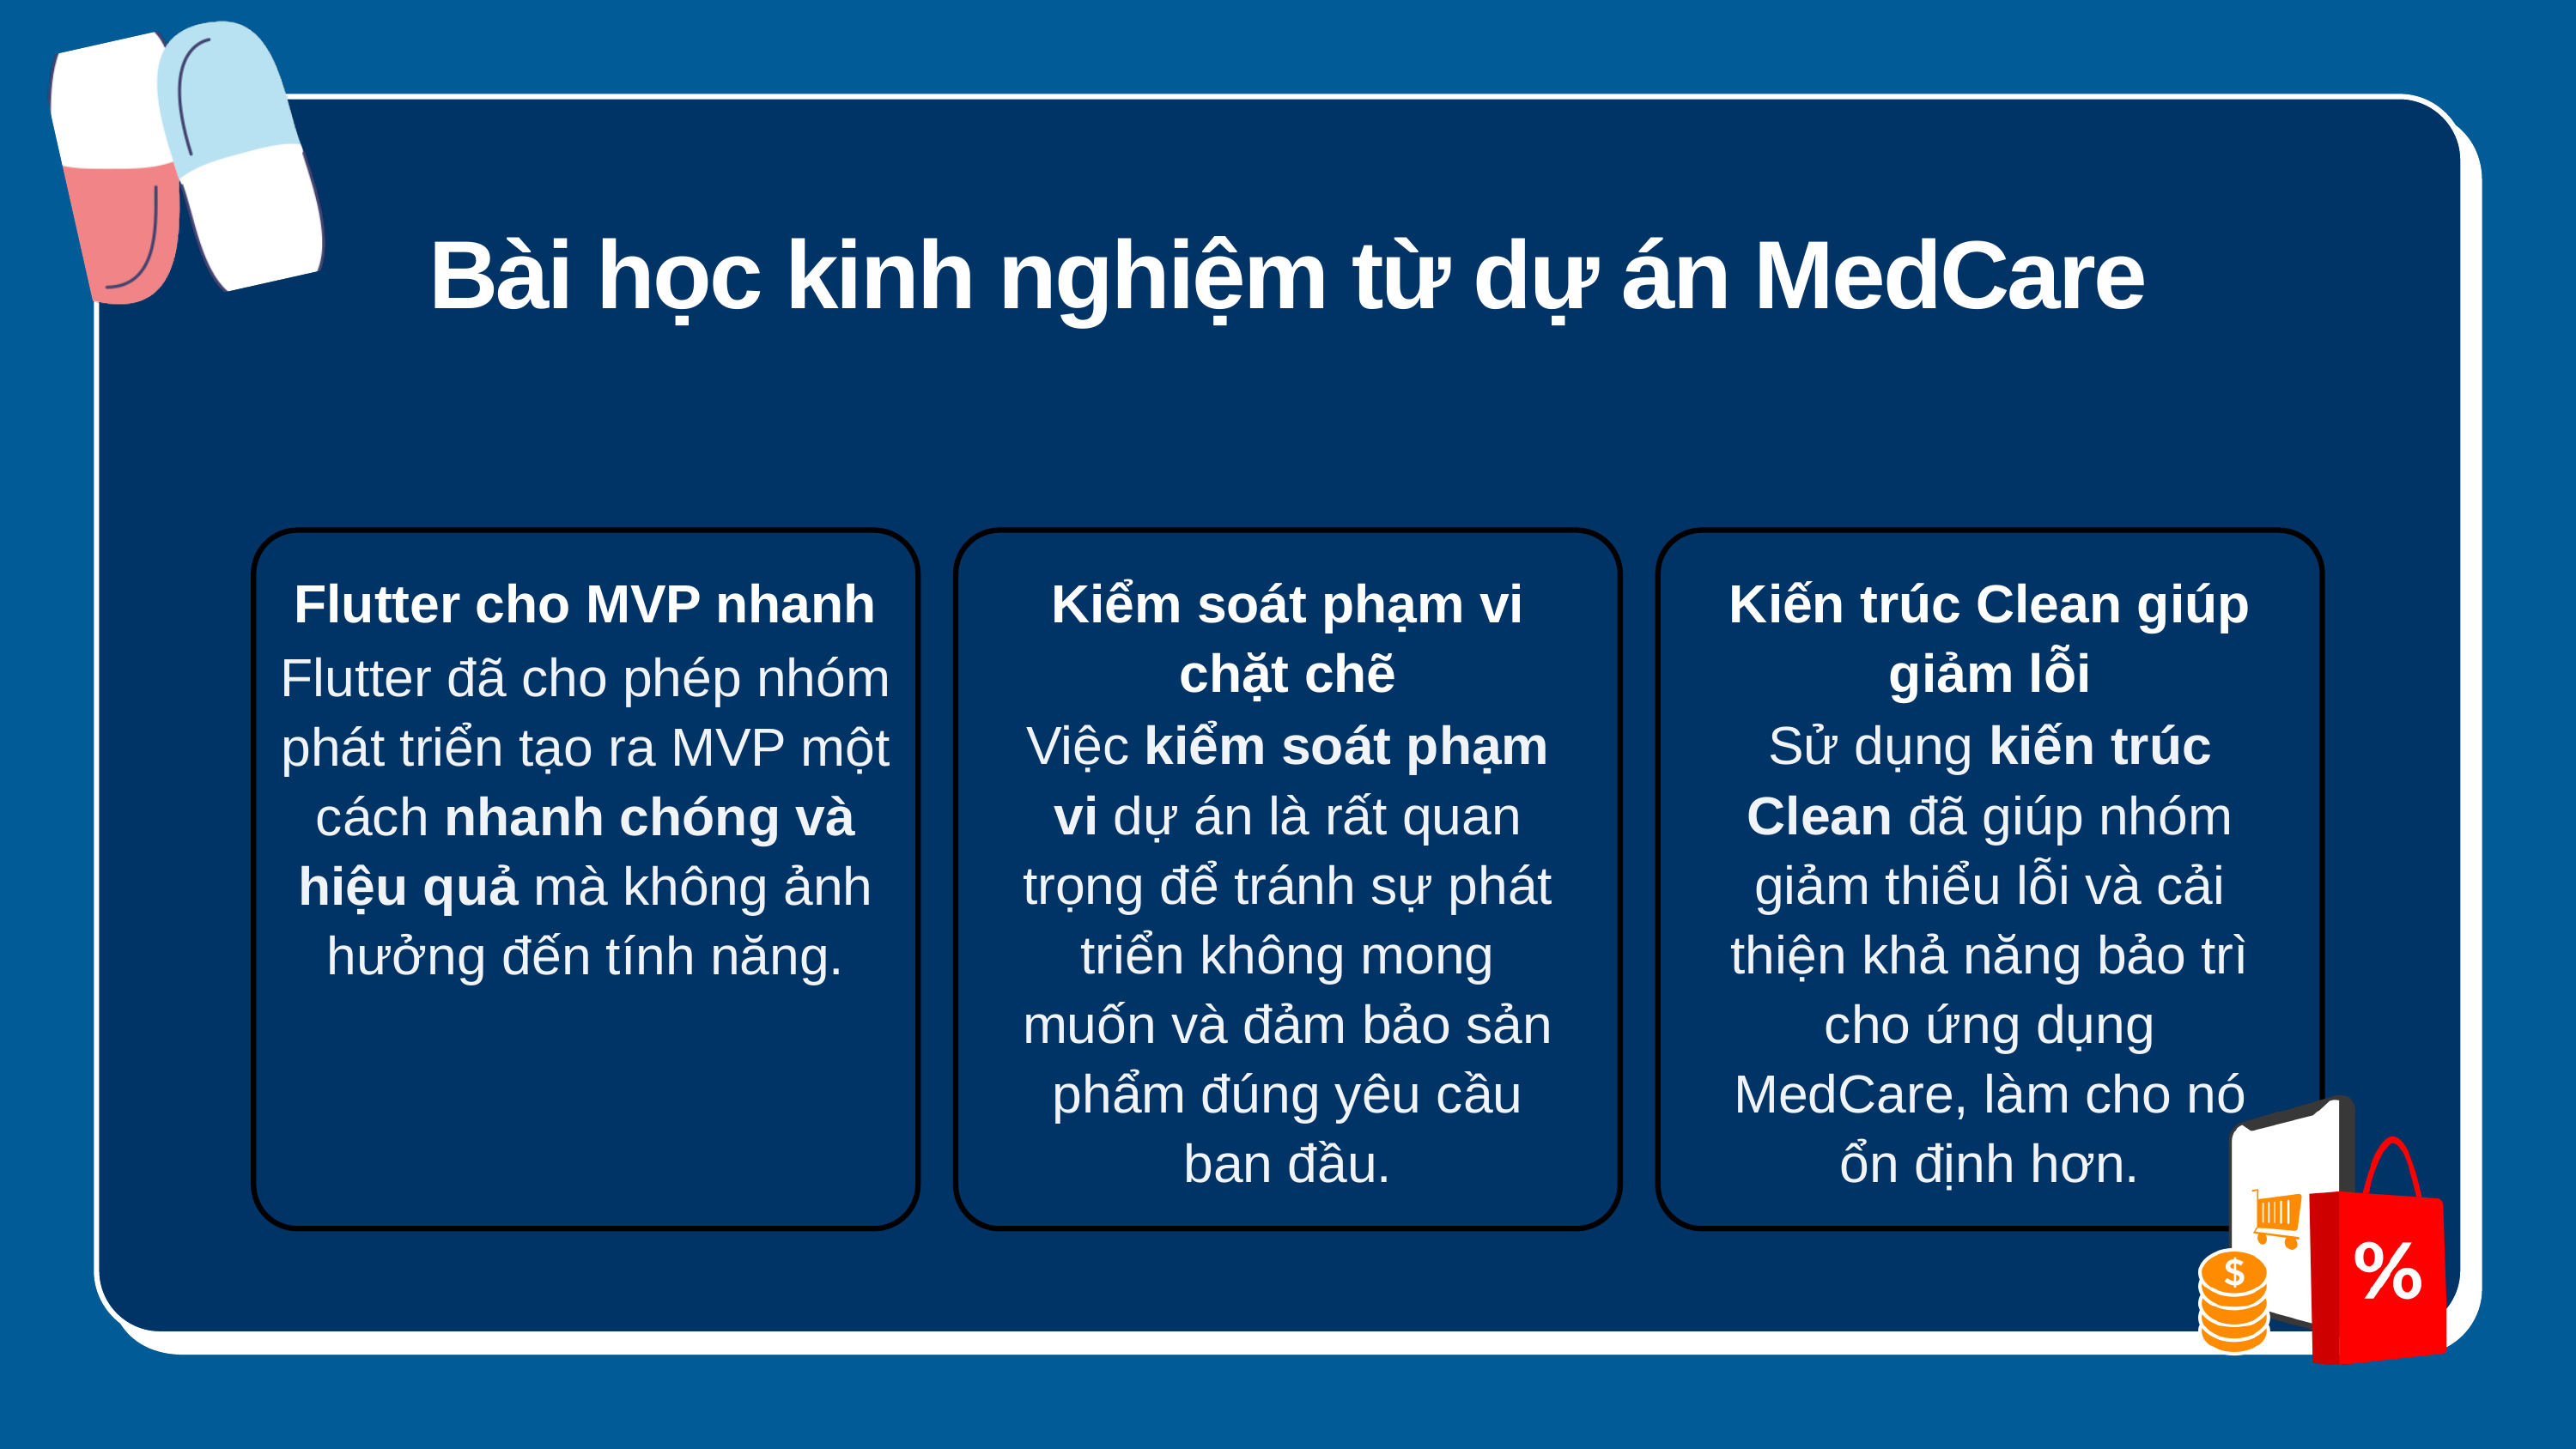

Bài học kinh nghiệm từ dự án MedCare

Flutter cho MVP nhanh
Flutter đã cho phép nhóm phát triển tạo ra MVP một cách nhanh chóng và hiệu quả mà không ảnh hưởng đến tính năng.
Kiểm soát phạm vi chặt chẽ
Việc kiểm soát phạm vi dự án là rất quan trọng để tránh sự phát triển không mong muốn và đảm bảo sản phẩm đúng yêu cầu ban đầu.
Kiến trúc Clean giúp giảm lỗi
Sử dụng kiến trúc Clean đã giúp nhóm giảm thiểu lỗi và cải thiện khả năng bảo trì cho ứng dụng MedCare, làm cho nó ổn định hơn.